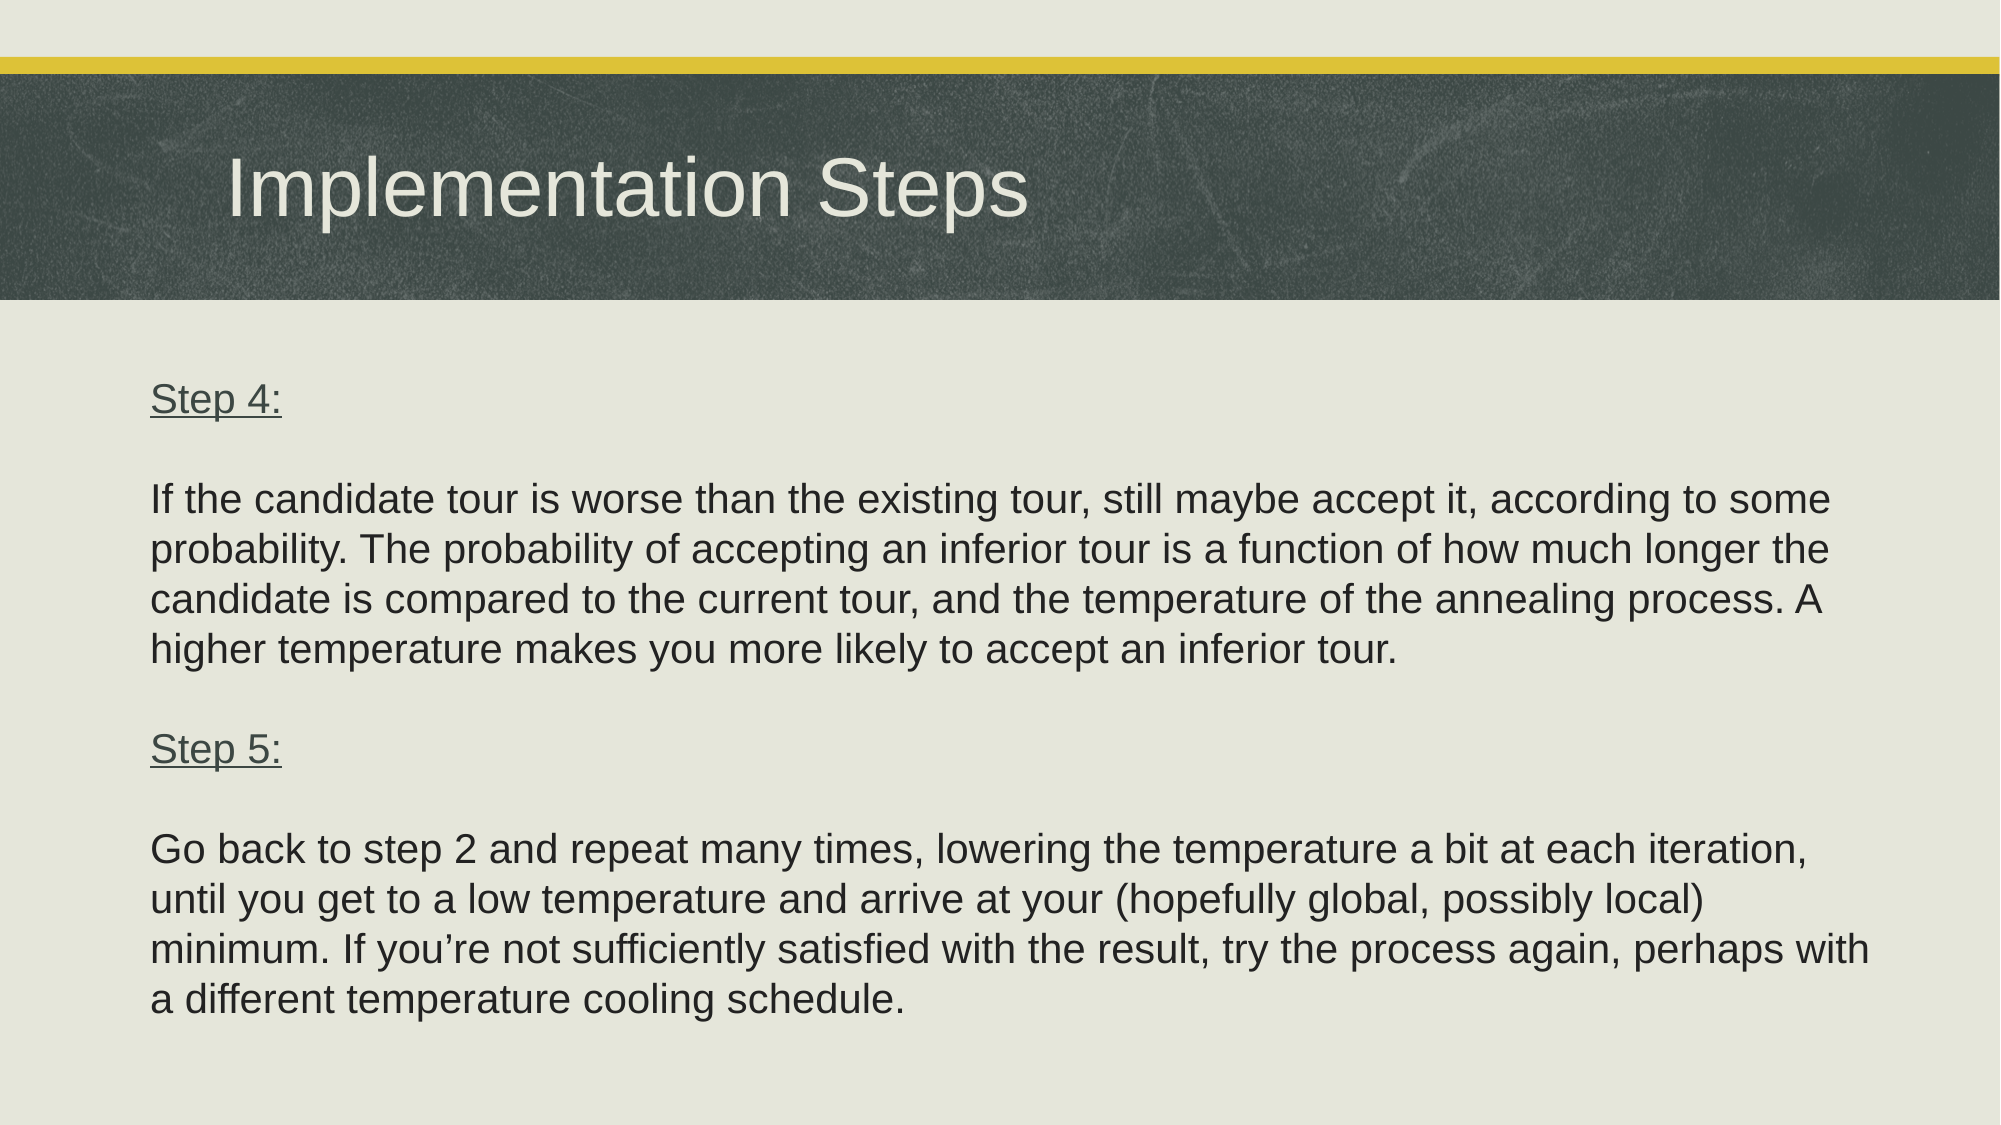

# Implementation Steps
Step 4:

If the candidate tour is worse than the existing tour, still maybe accept it, according to some probability. The probability of accepting an inferior tour is a function of how much longer the candidate is compared to the current tour, and the temperature of the annealing process. A higher temperature makes you more likely to accept an inferior tour.

Step 5:

Go back to step 2 and repeat many times, lowering the temperature a bit at each iteration, until you get to a low temperature and arrive at your (hopefully global, possibly local) minimum. If you’re not sufficiently satisfied with the result, try the process again, perhaps with a different temperature cooling schedule.